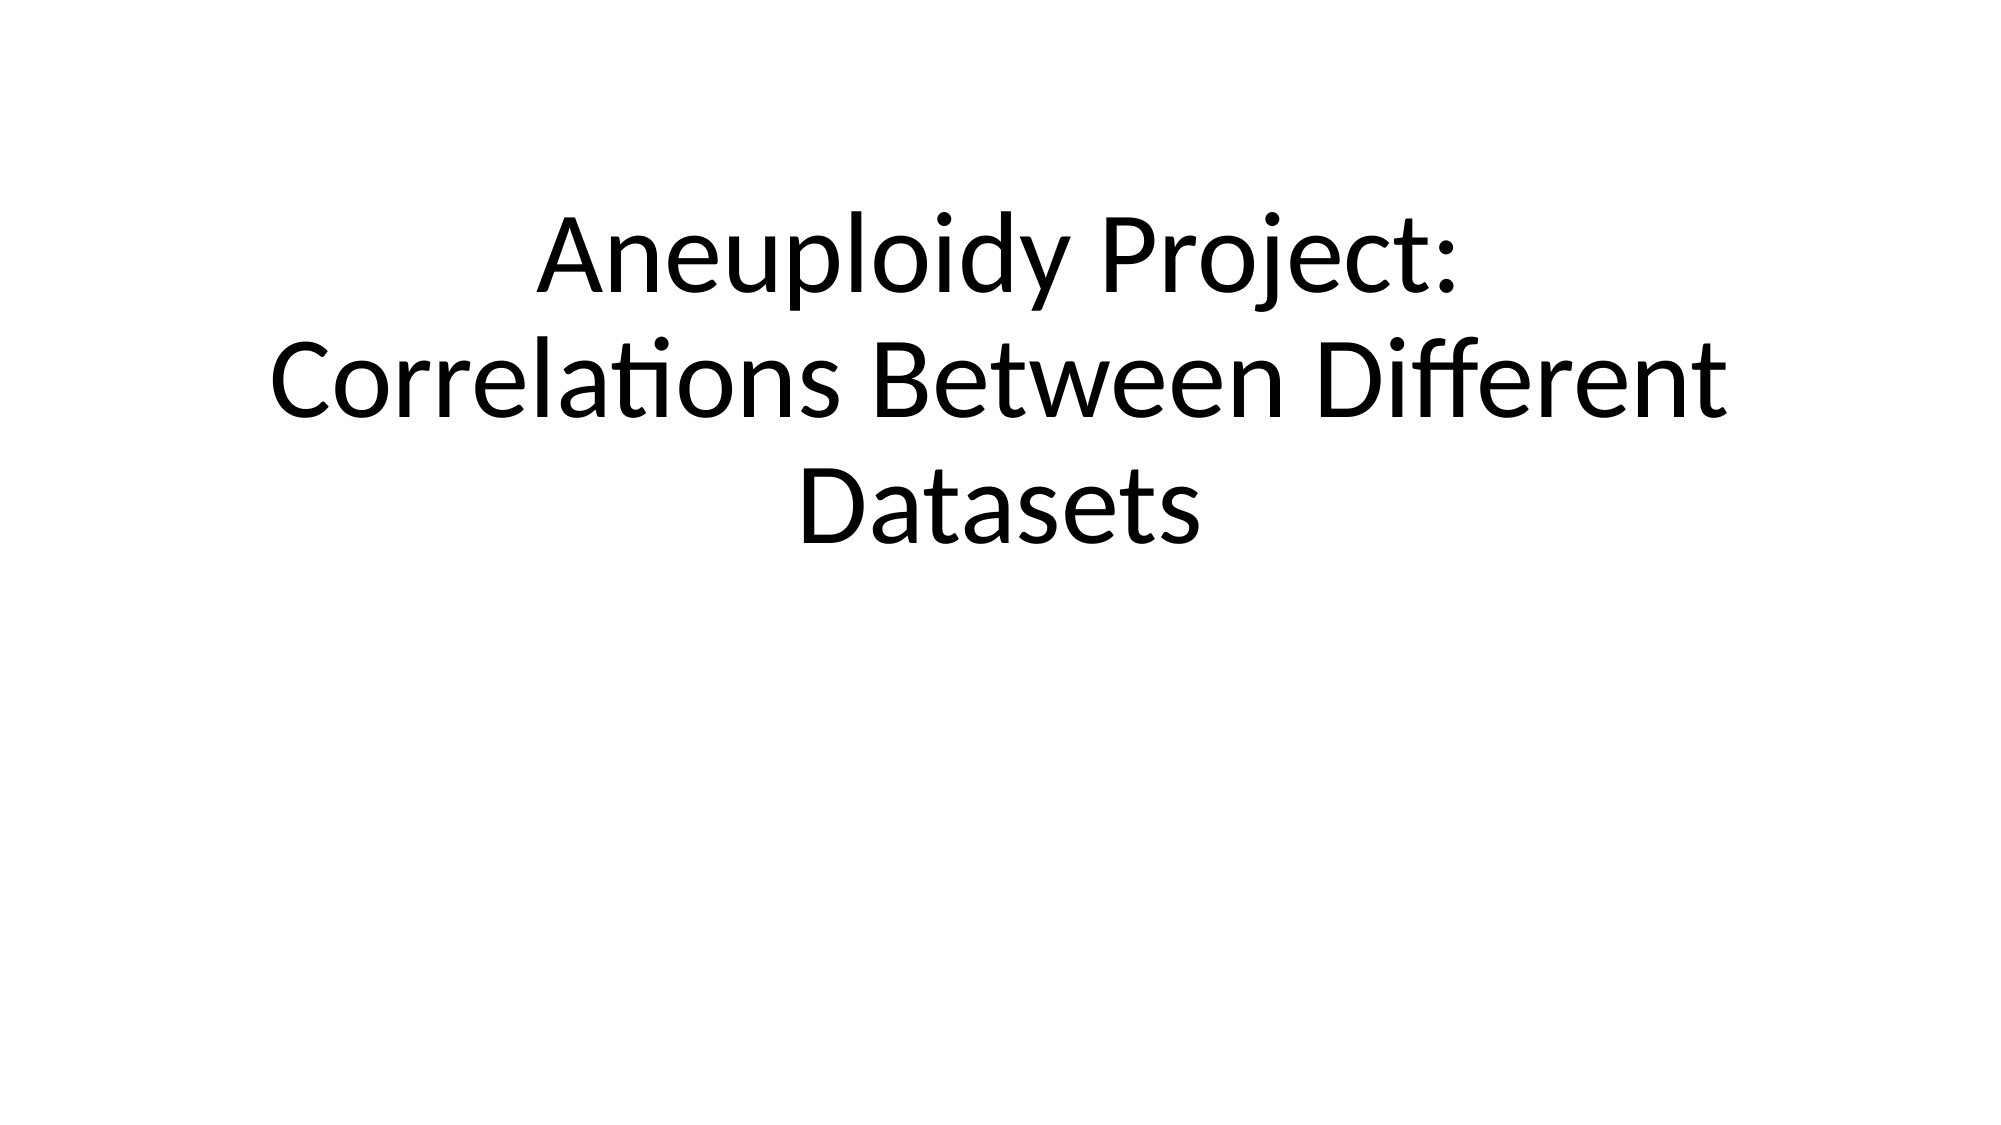

# Aneuploidy Project: Correlations Between Different Datasets